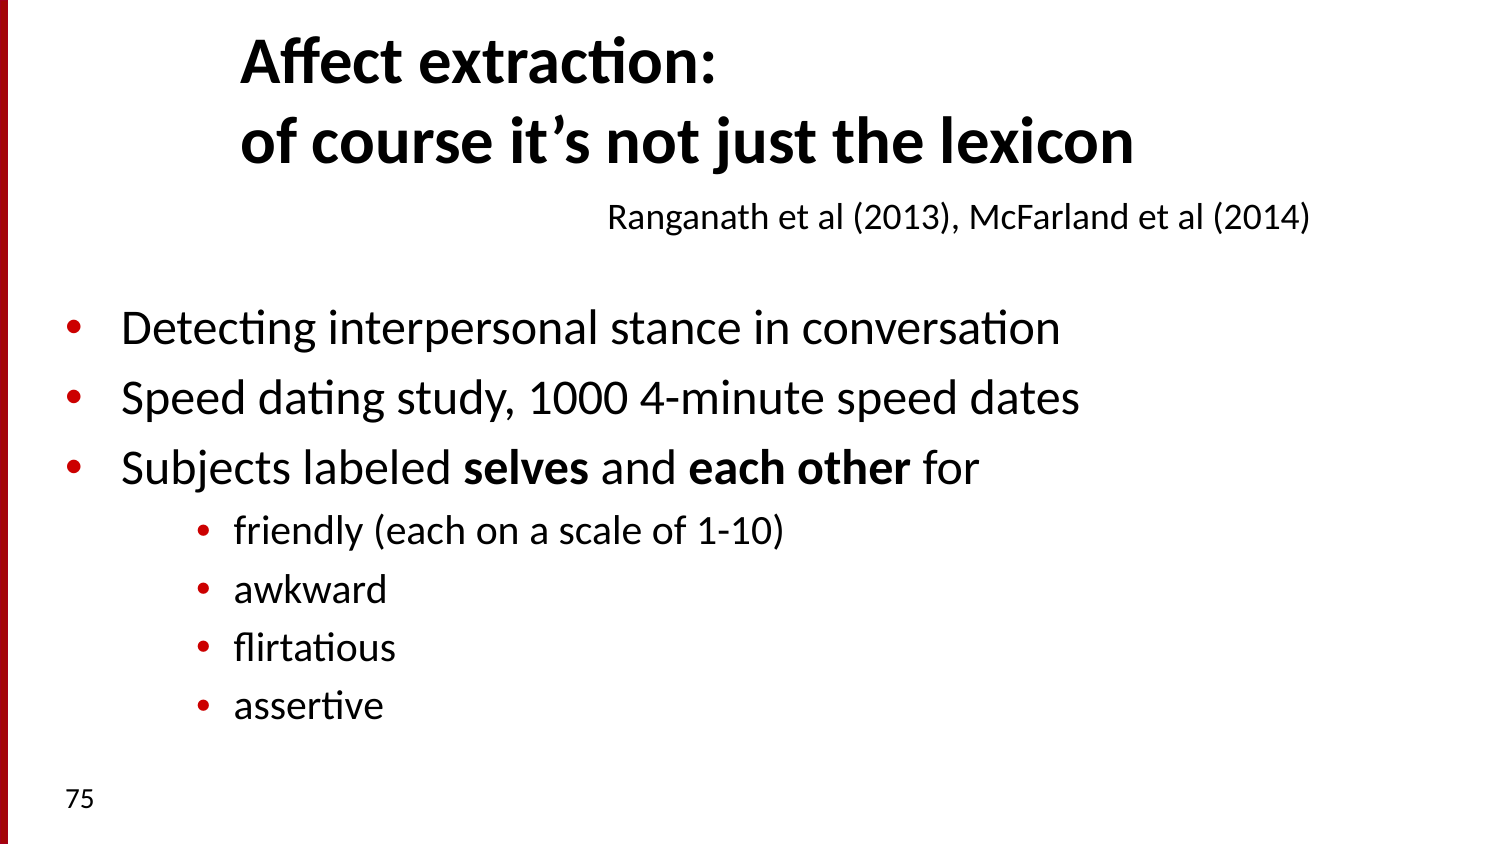

# Affect extraction: of course it’s not just the lexicon
Ranganath et al (2013), McFarland et al (2014)
Detecting interpersonal stance in conversation
Speed dating study, 1000 4-minute speed dates
Subjects labeled selves and each other for
friendly (each on a scale of 1-10)
awkward
flirtatious
assertive
75